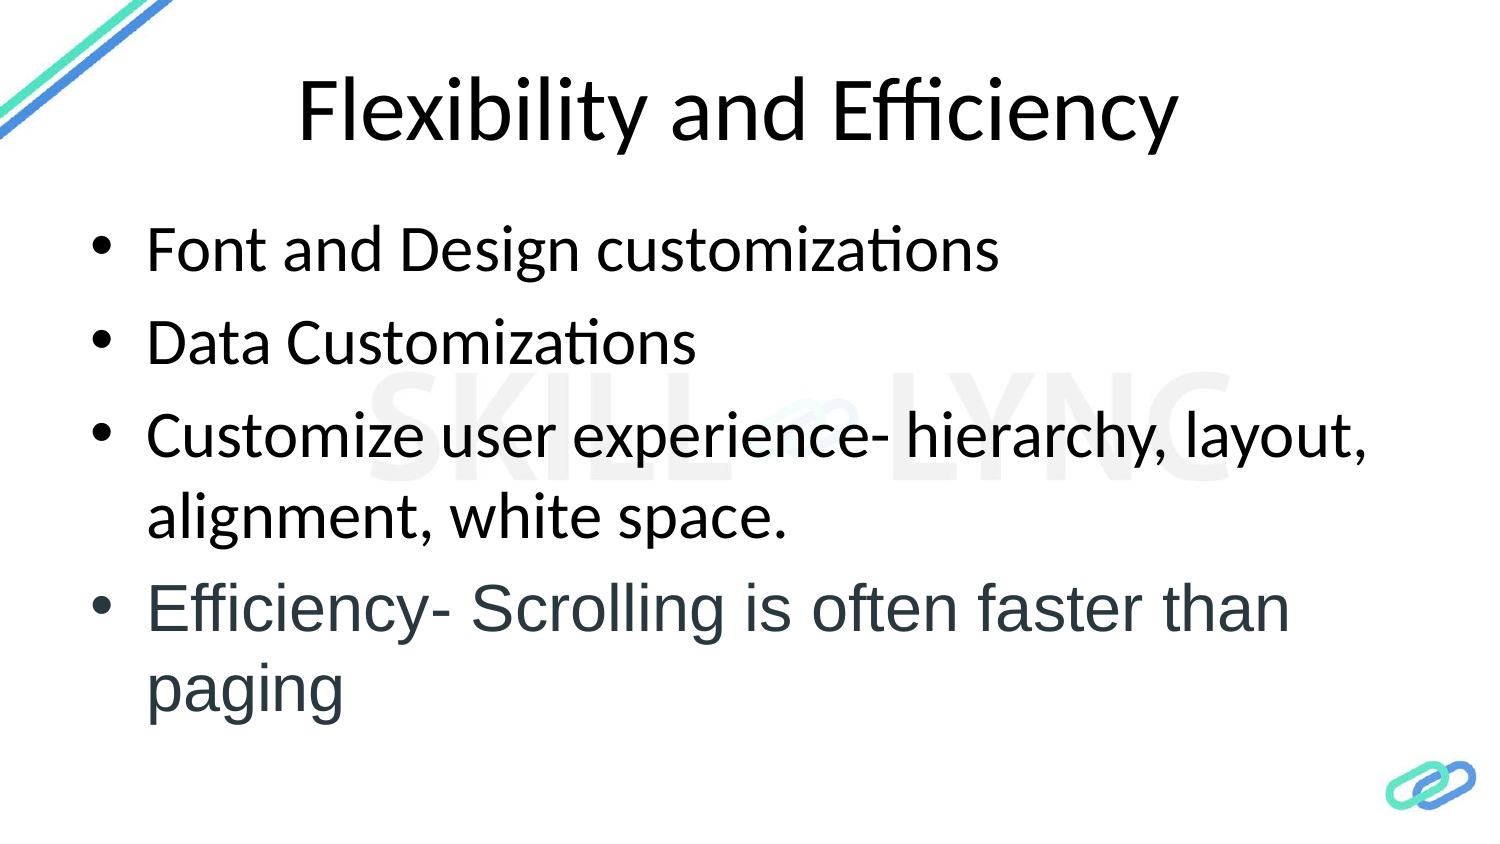

# Flexibility and Efficiency
Font and Design customizations
Data Customizations
Customize user experience- hierarchy, layout, alignment, white space.
Efficiency- Scrolling is often faster than paging